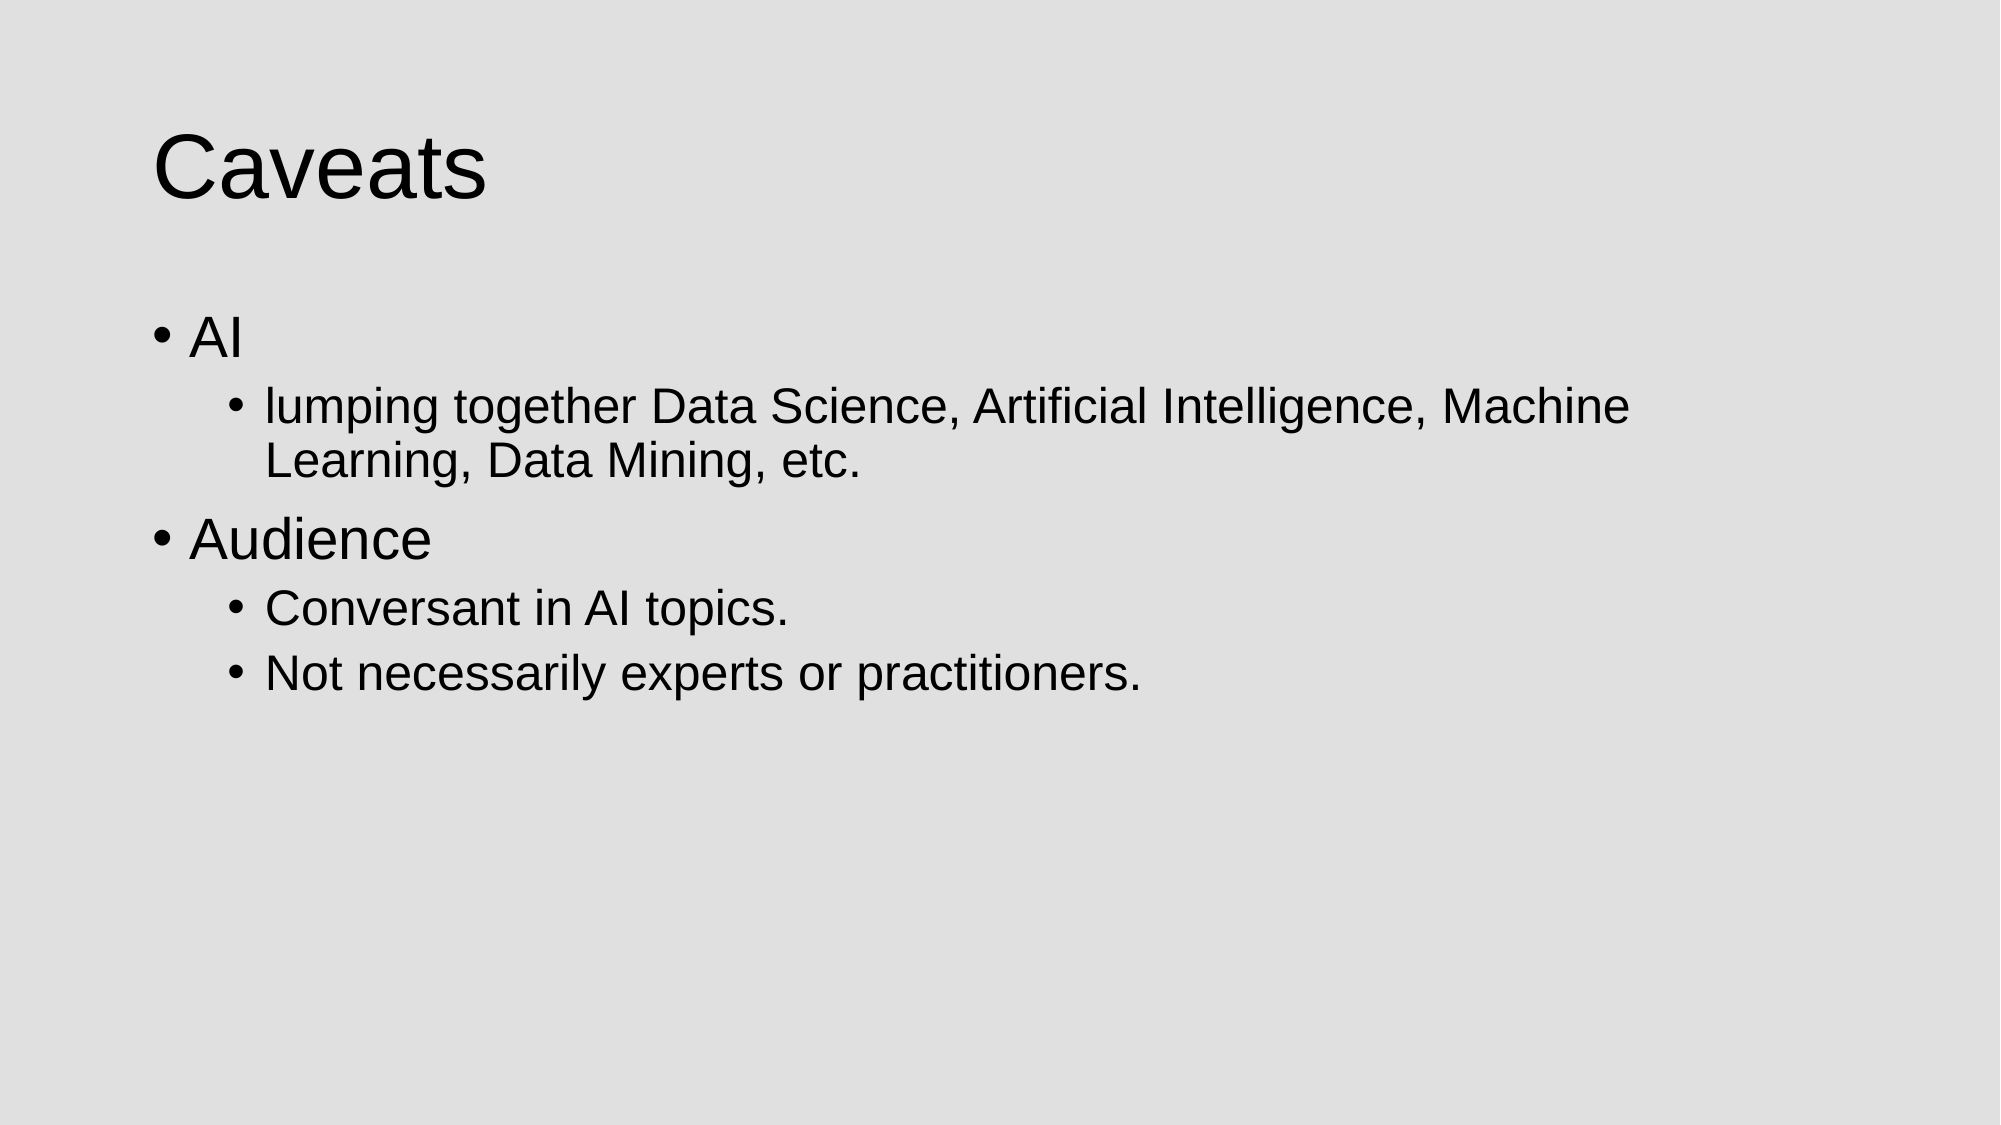

# Caveats
AI
lumping together Data Science, Artificial Intelligence, Machine Learning, Data Mining, etc.
Audience
Conversant in AI topics.
Not necessarily experts or practitioners.